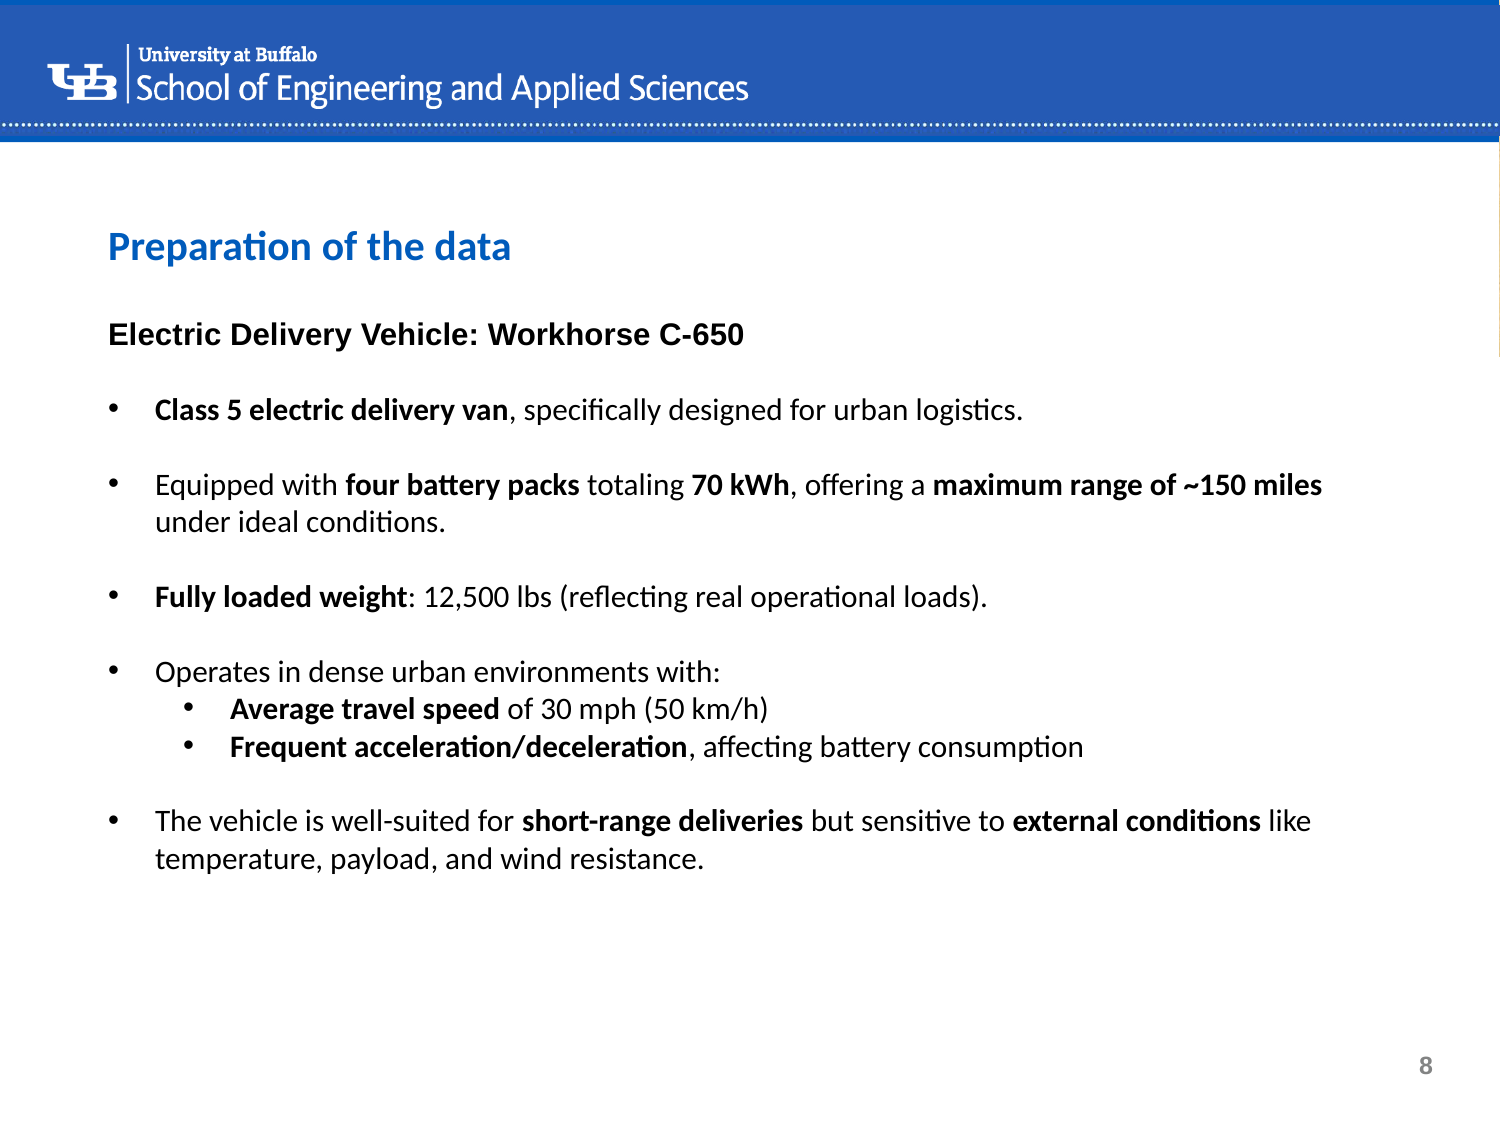

Preparation of the data
Electric Delivery Vehicle: Workhorse C-650

Class 5 electric delivery van, specifically designed for urban logistics.

Equipped with four battery packs totaling 70 kWh, offering a maximum range of ~150 miles under ideal conditions.

Fully loaded weight: 12,500 lbs (reflecting real operational loads).

Operates in dense urban environments with:
Average travel speed of 30 mph (50 km/h)
Frequent acceleration/deceleration, affecting battery consumption

The vehicle is well-suited for short-range deliveries but sensitive to external conditions like temperature, payload, and wind resistance.